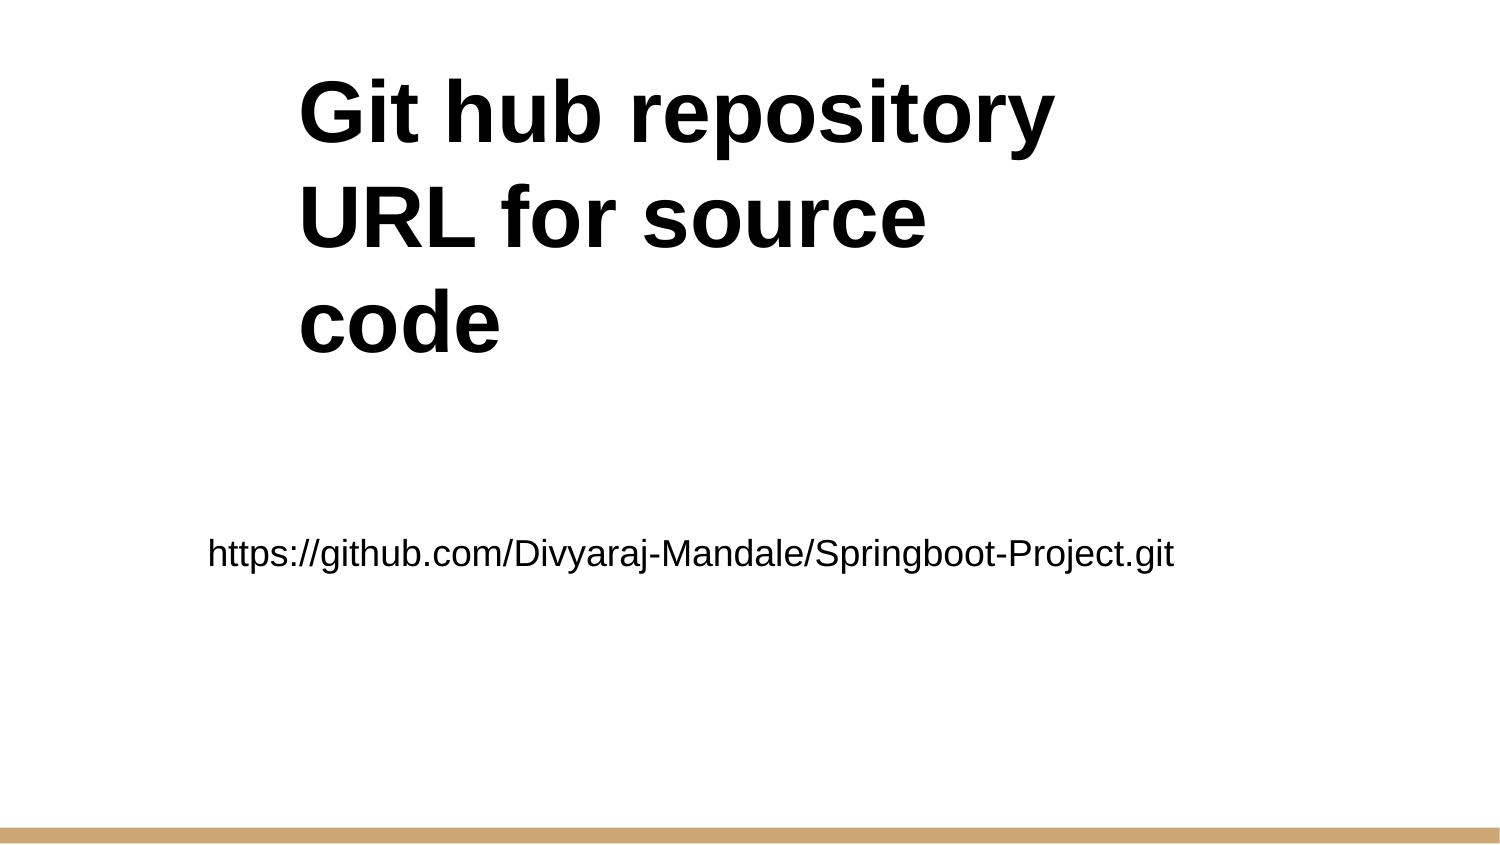

Git hub repository URL for source code
https://github.com/Divyaraj-Mandale/Springboot-Project.git